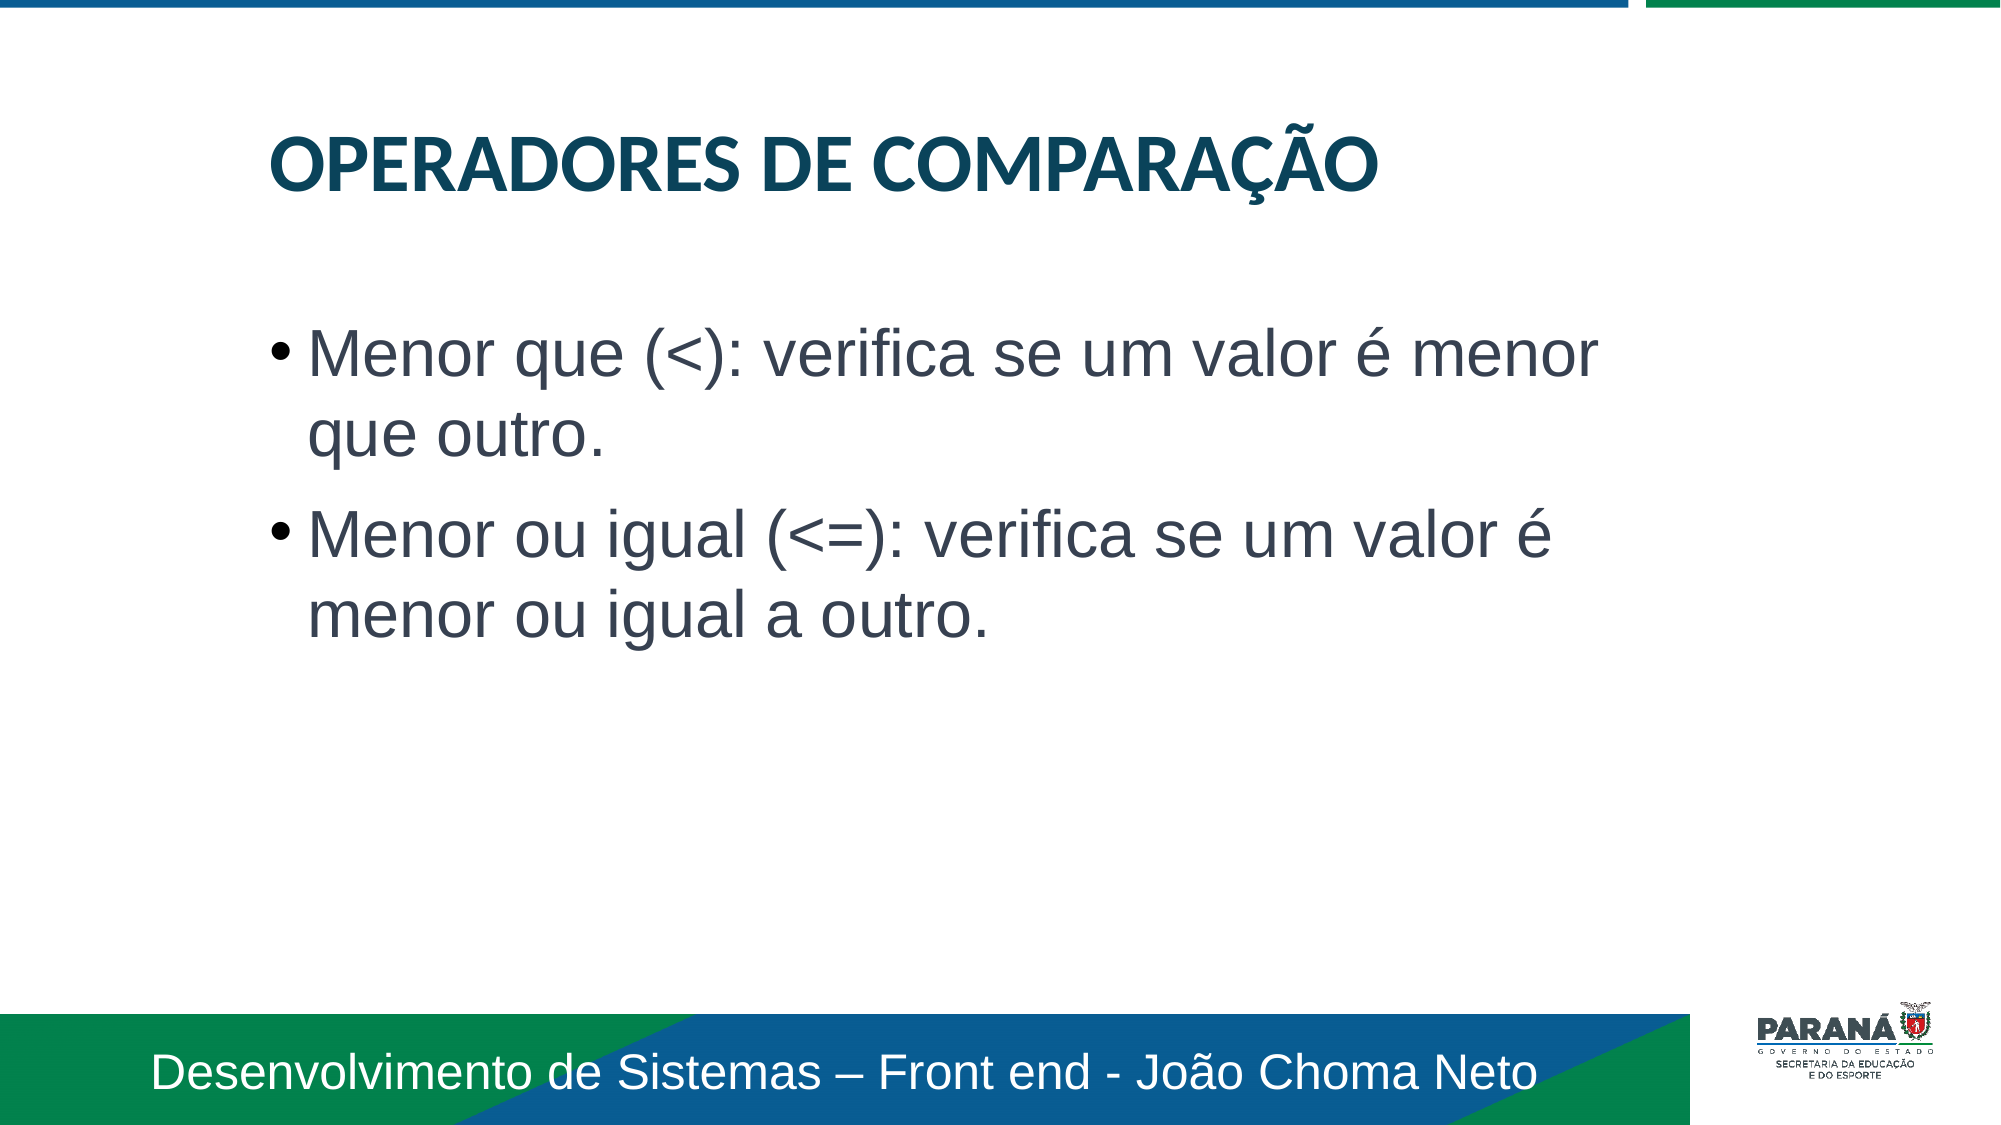

OPERADORES DE COMPARAÇÃO
Menor que (<): verifica se um valor é menor que outro.
Menor ou igual (<=): verifica se um valor é menor ou igual a outro.